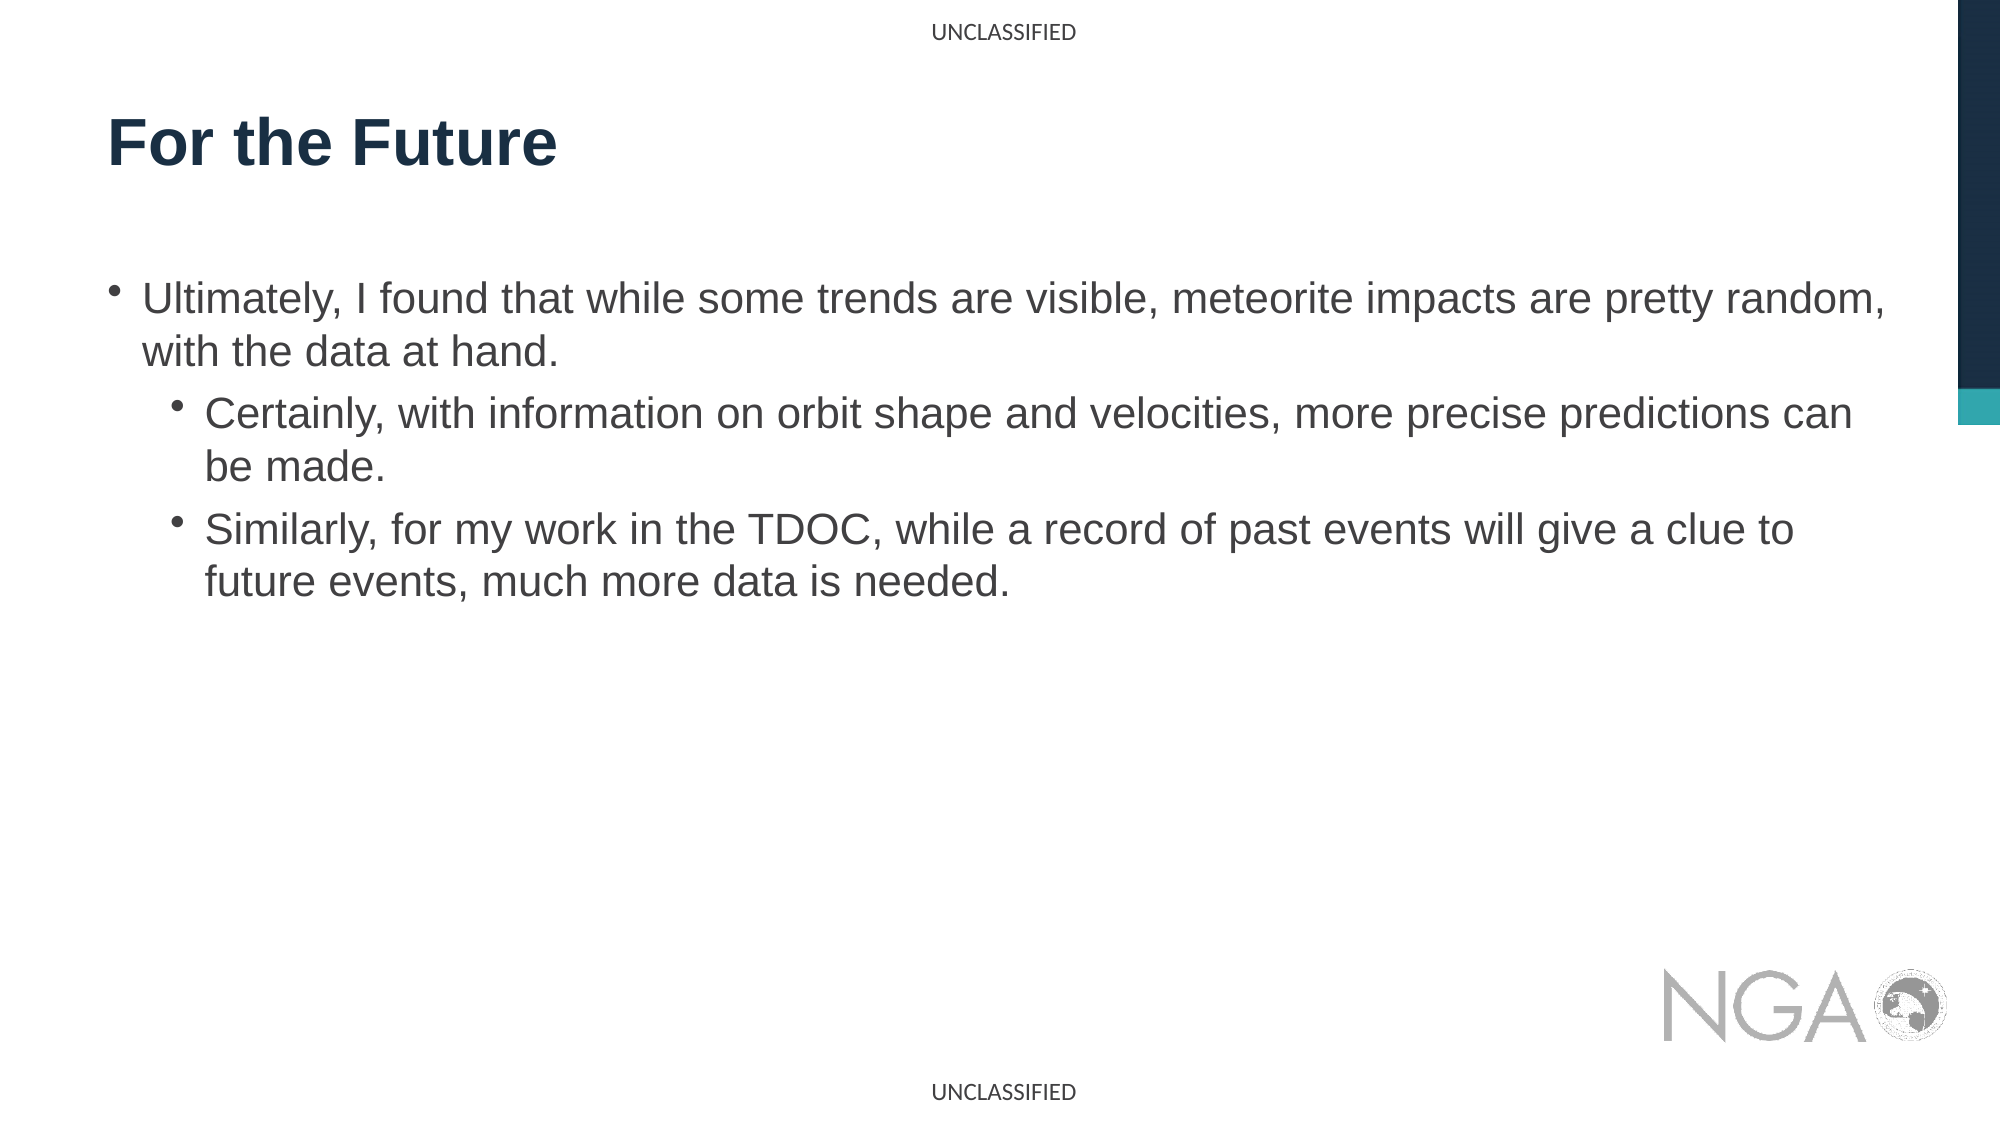

# For the Future
Ultimately, I found that while some trends are visible, meteorite impacts are pretty random, with the data at hand.
Certainly, with information on orbit shape and velocities, more precise predictions can be made.
Similarly, for my work in the TDOC, while a record of past events will give a clue to future events, much more data is needed.
17